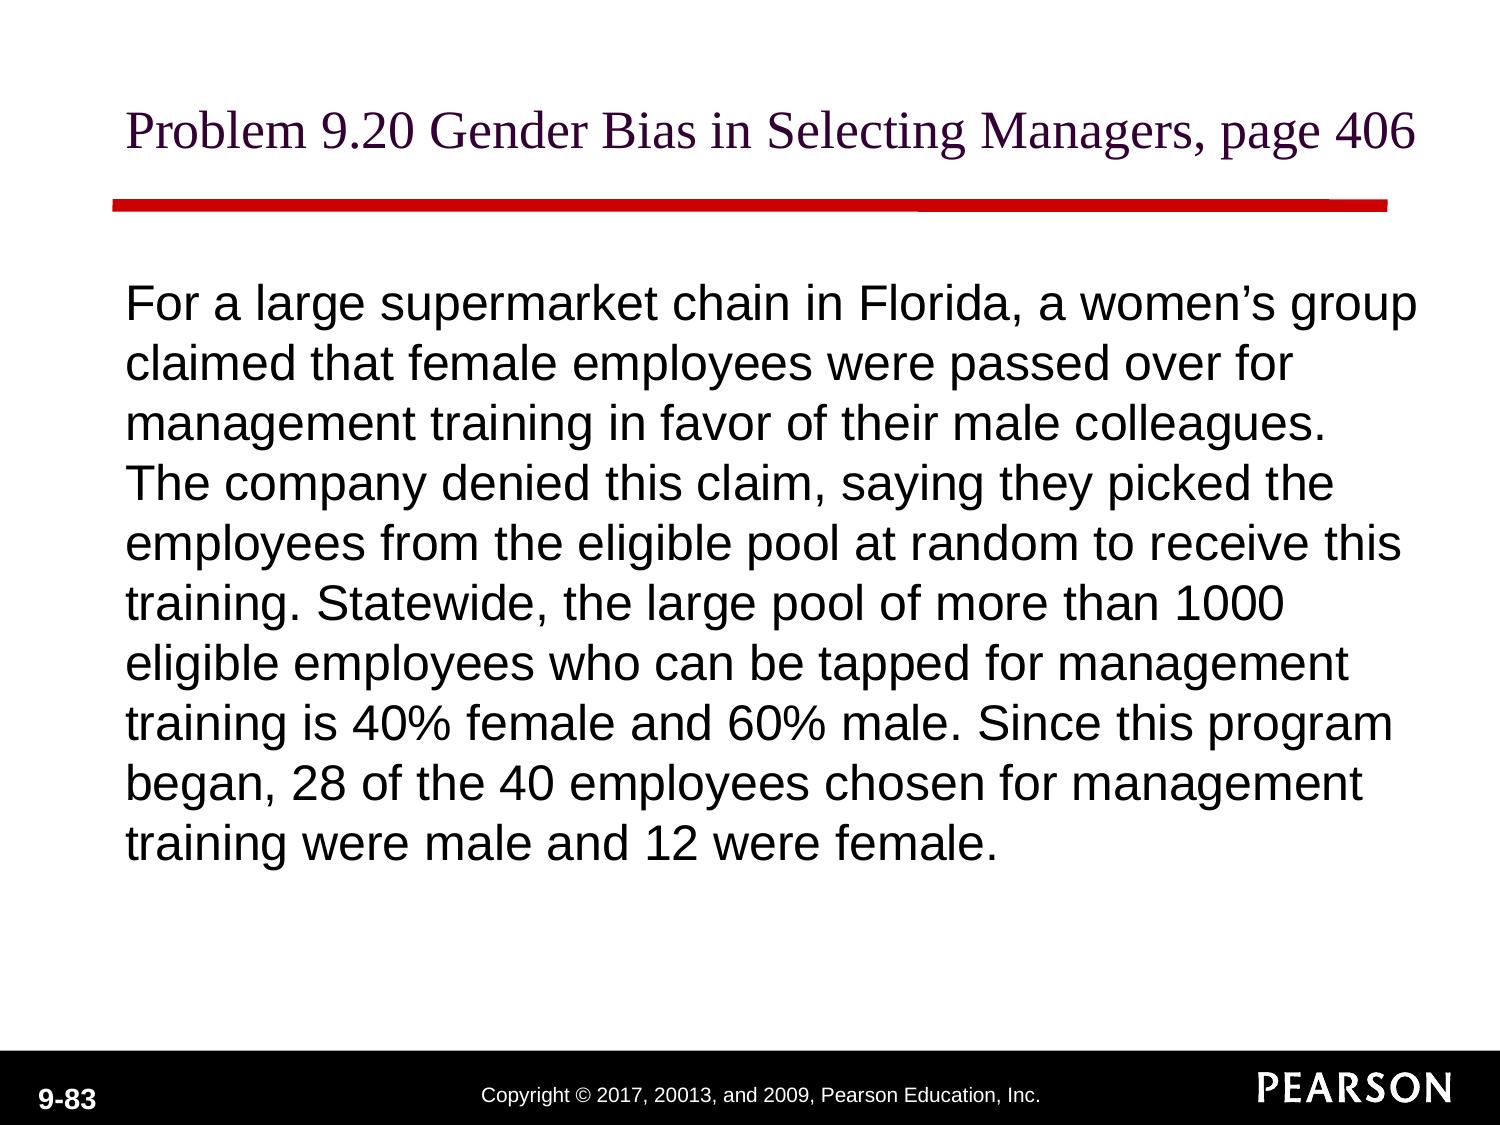

# Problem 9.20 Gender Bias in Selecting Managers, page 406
For a large supermarket chain in Florida, a women’s group claimed that female employees were passed over for management training in favor of their male colleagues. The company denied this claim, saying they picked the employees from the eligible pool at random to receive this training. Statewide, the large pool of more than 1000 eligible employees who can be tapped for management training is 40% female and 60% male. Since this program began, 28 of the 40 employees chosen for management training were male and 12 were female.